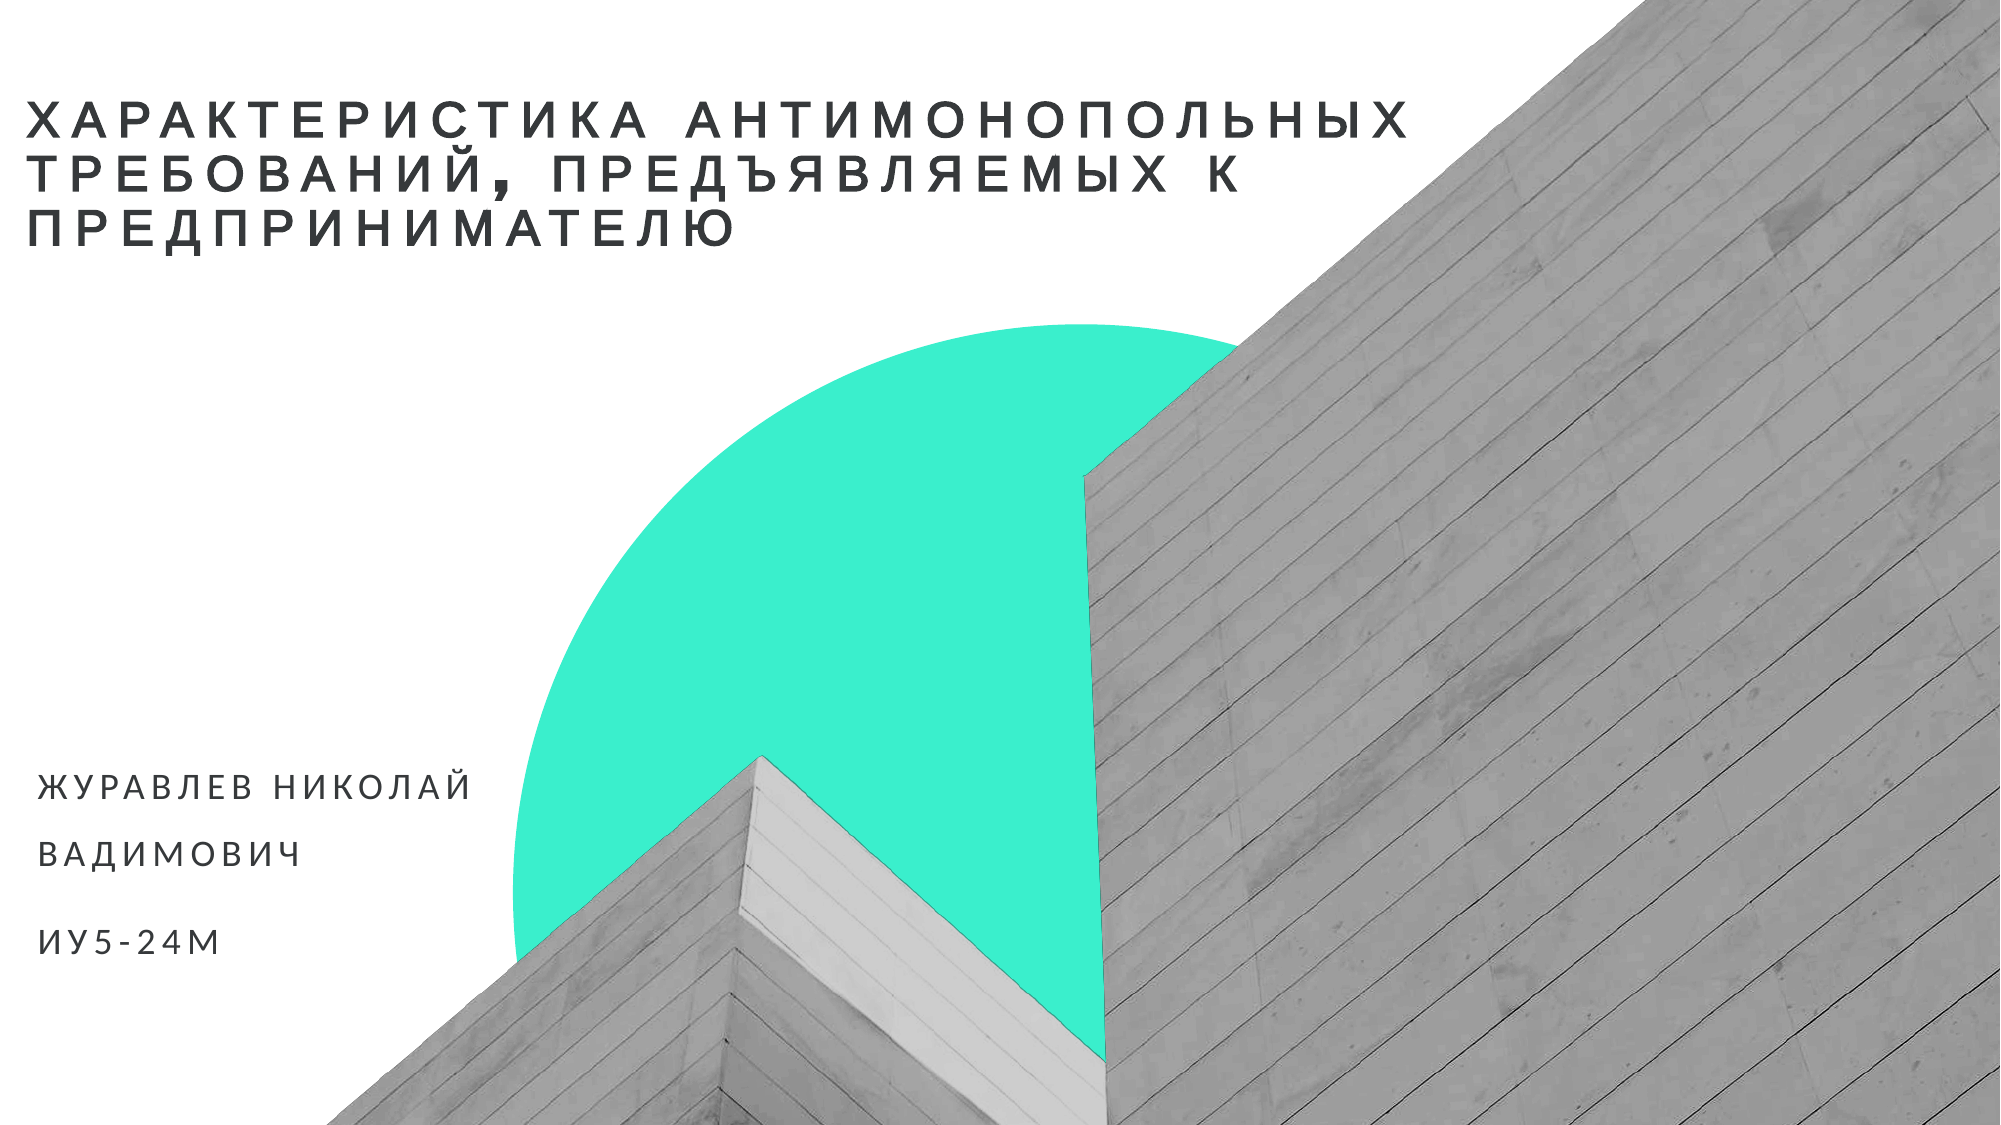

# Характеристика антимонопольных требований, предъявляемых к предпринимателю
ЖУРАВЛЕВ Николай Вадимович
ИУ5-24М